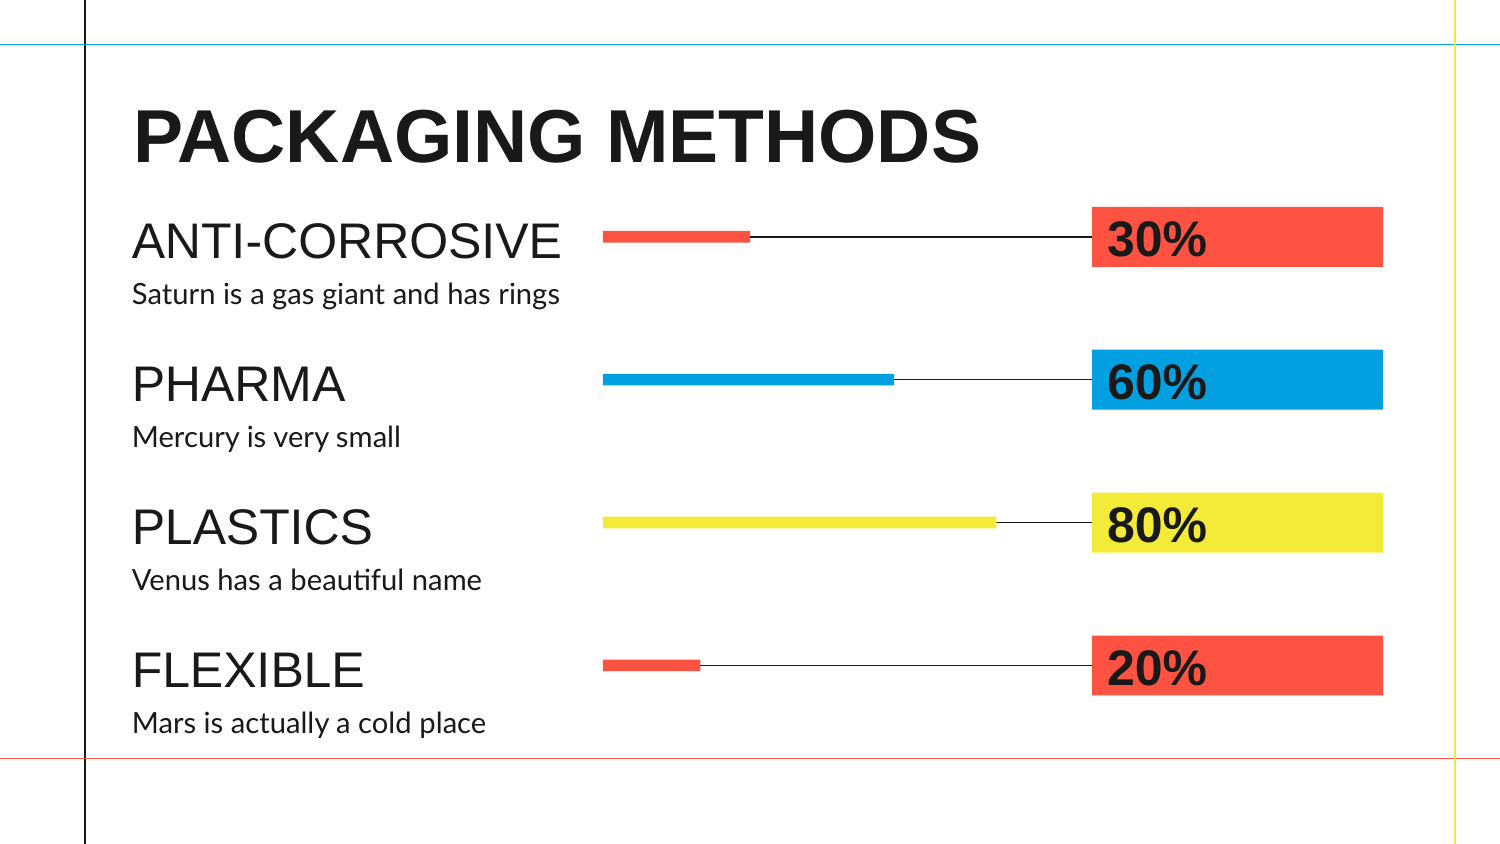

PACKAGING METHODS
ANTI-CORROSIVE
# 30%

Saturn is a gas giant and has rings
PHARMA
60%

Mercury is very small
PLASTICS
80%

Venus has a beautiful name
FLEXIBLE
20%

Mars is actually a cold place